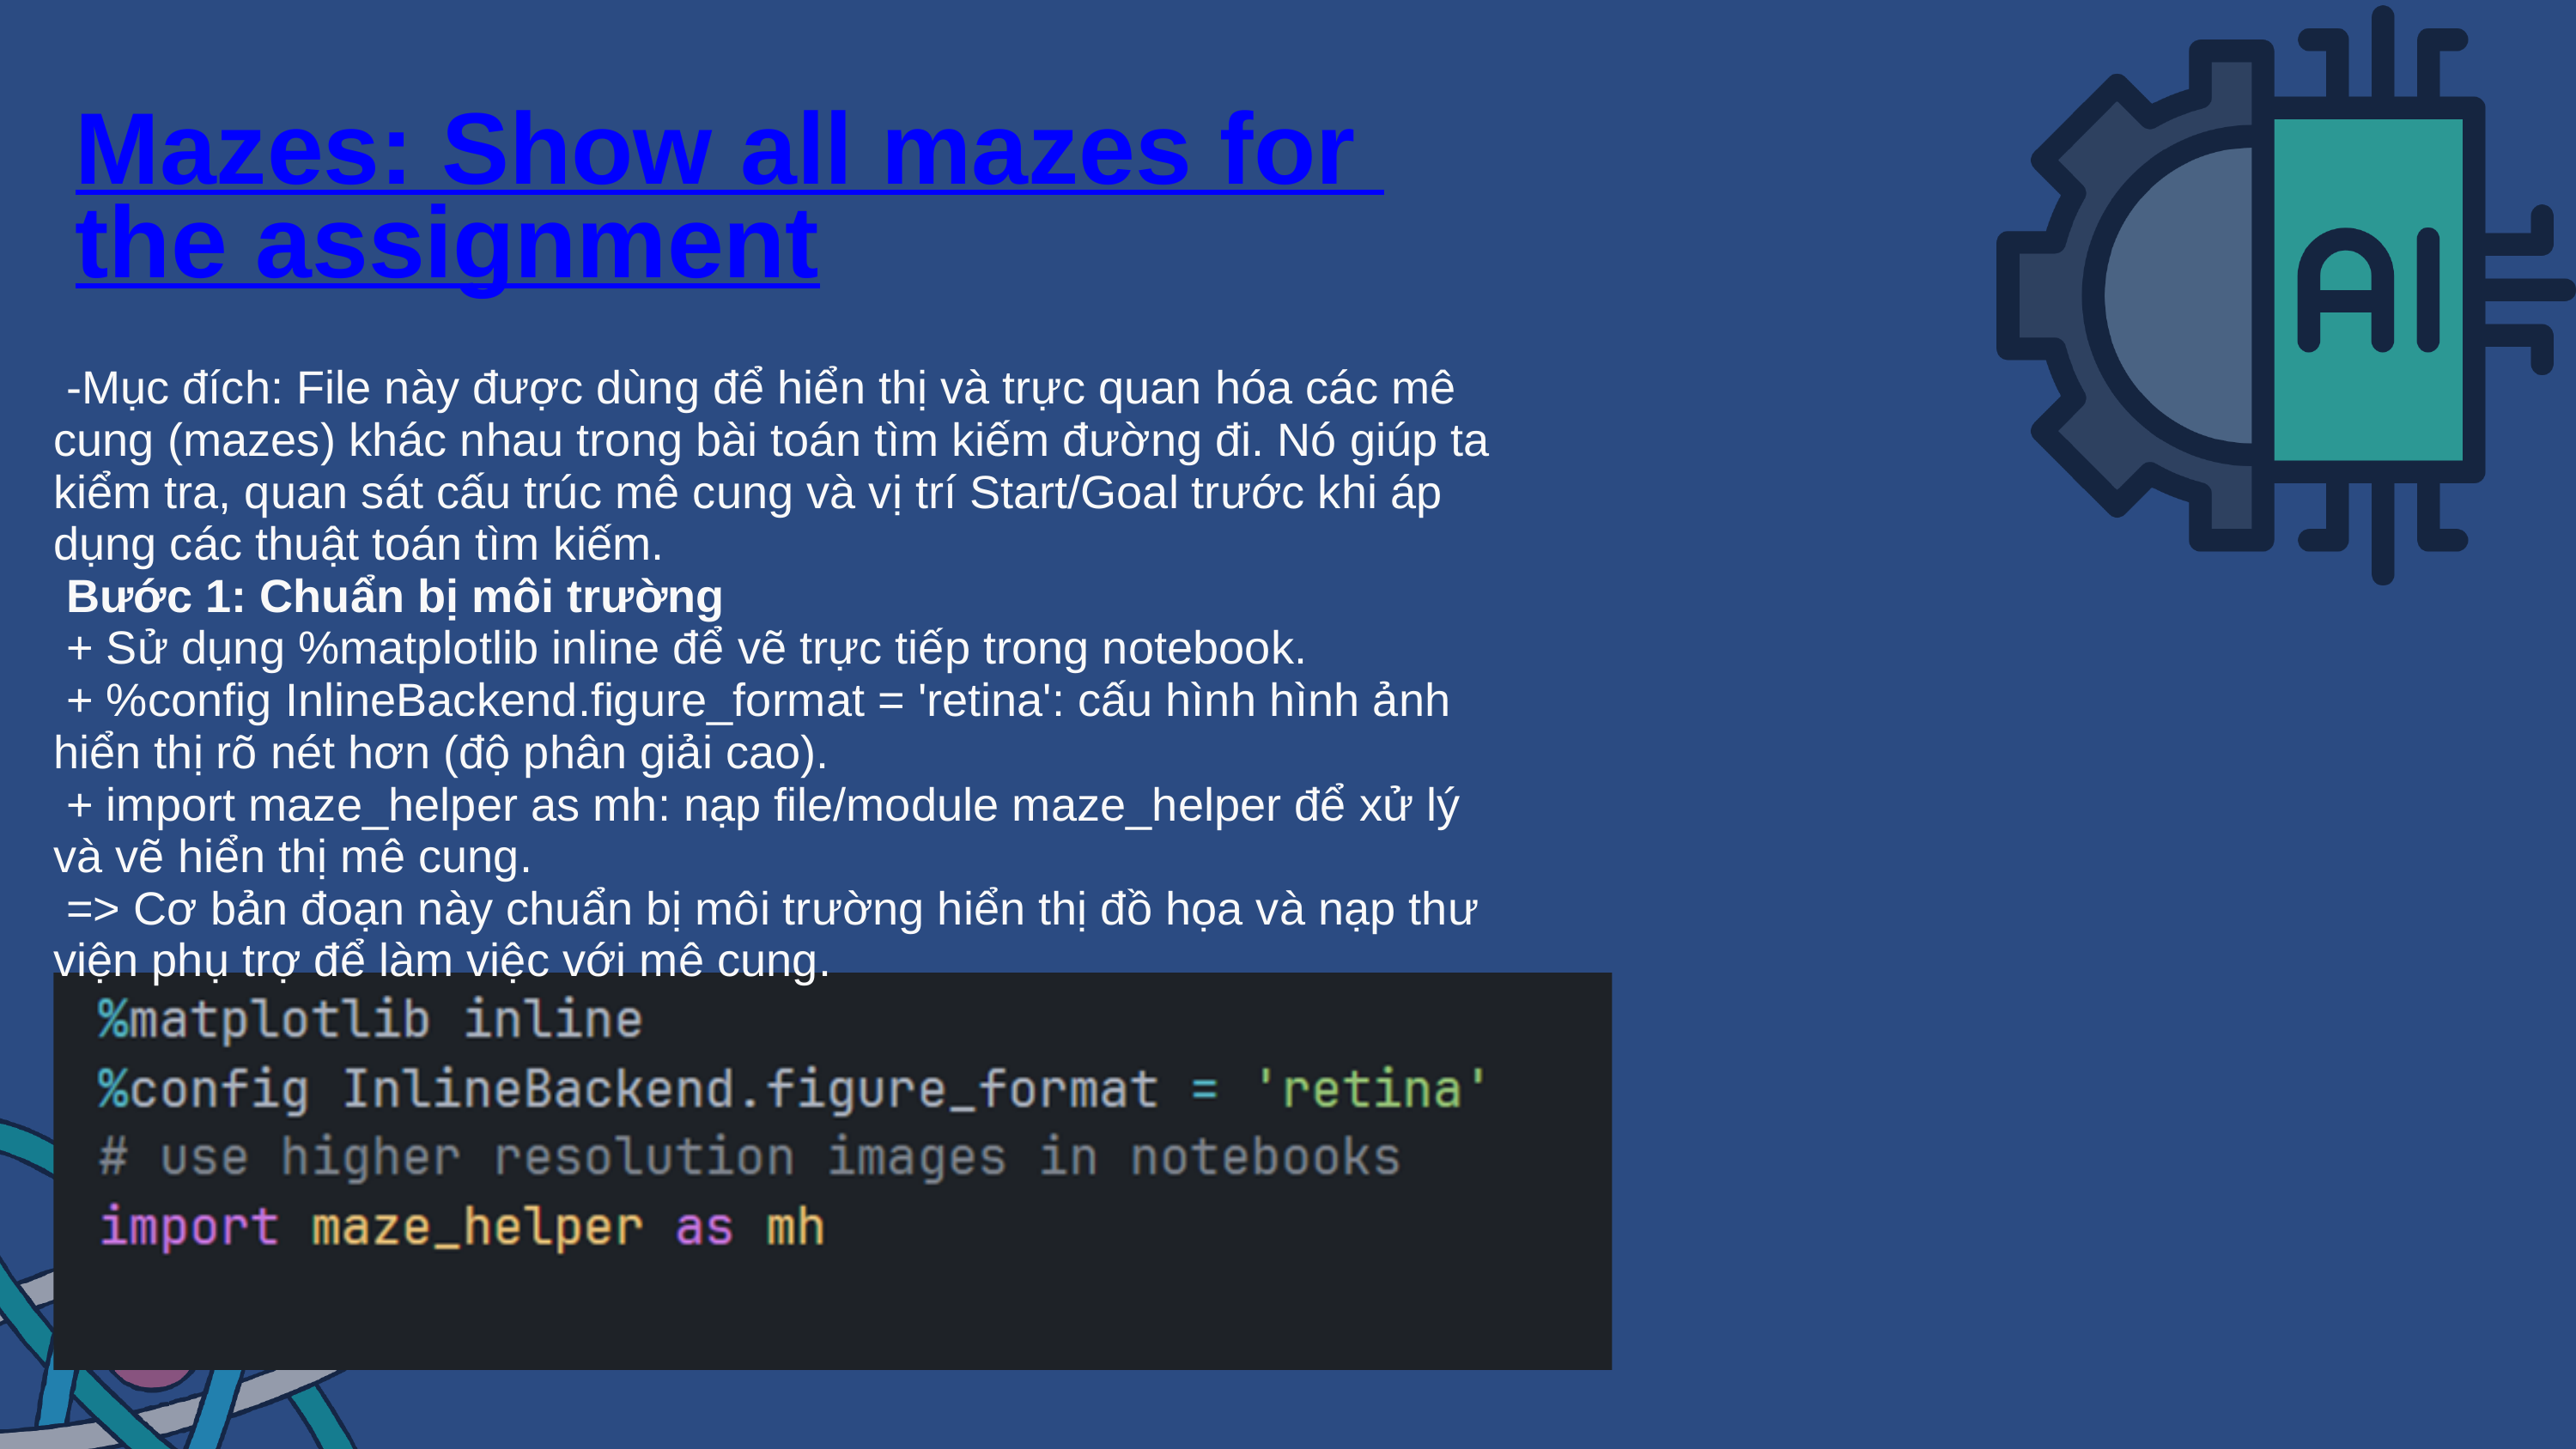

Mazes: Show all mazes for the assignment
 -Mục đích: File này được dùng để hiển thị và trực quan hóa các mê cung (mazes) khác nhau trong bài toán tìm kiếm đường đi. Nó giúp ta kiểm tra, quan sát cấu trúc mê cung và vị trí Start/Goal trước khi áp dụng các thuật toán tìm kiếm.
 Bước 1: Chuẩn bị môi trường
 + Sử dụng %matplotlib inline để vẽ trực tiếp trong notebook.
 + %config InlineBackend.figure_format = 'retina': cấu hình hình ảnh hiển thị rõ nét hơn (độ phân giải cao).
 + import maze_helper as mh: nạp file/module maze_helper để xử lý và vẽ hiển thị mê cung.
 => Cơ bản đoạn này chuẩn bị môi trường hiển thị đồ họa và nạp thư viện phụ trợ để làm việc với mê cung.